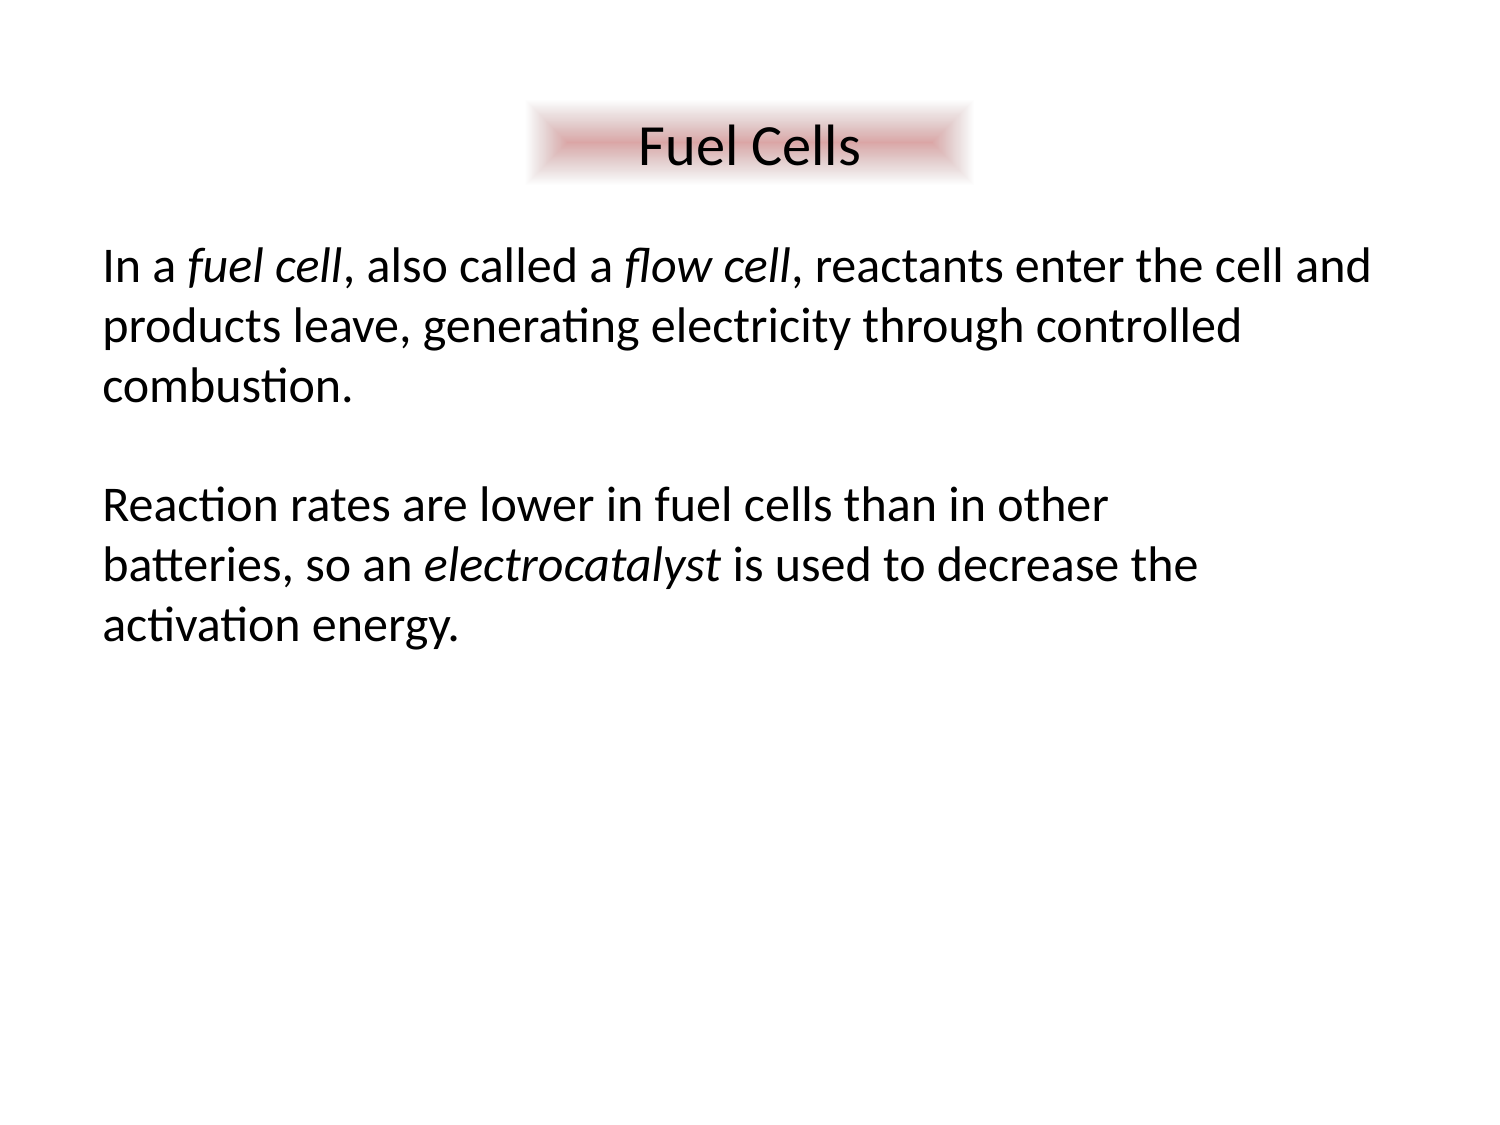

Fuel Cells
In a fuel cell, also called a flow cell, reactants enter the cell and products leave, generating electricity through controlled combustion.
Reaction rates are lower in fuel cells than in other batteries, so an electrocatalyst is used to decrease the activation energy.